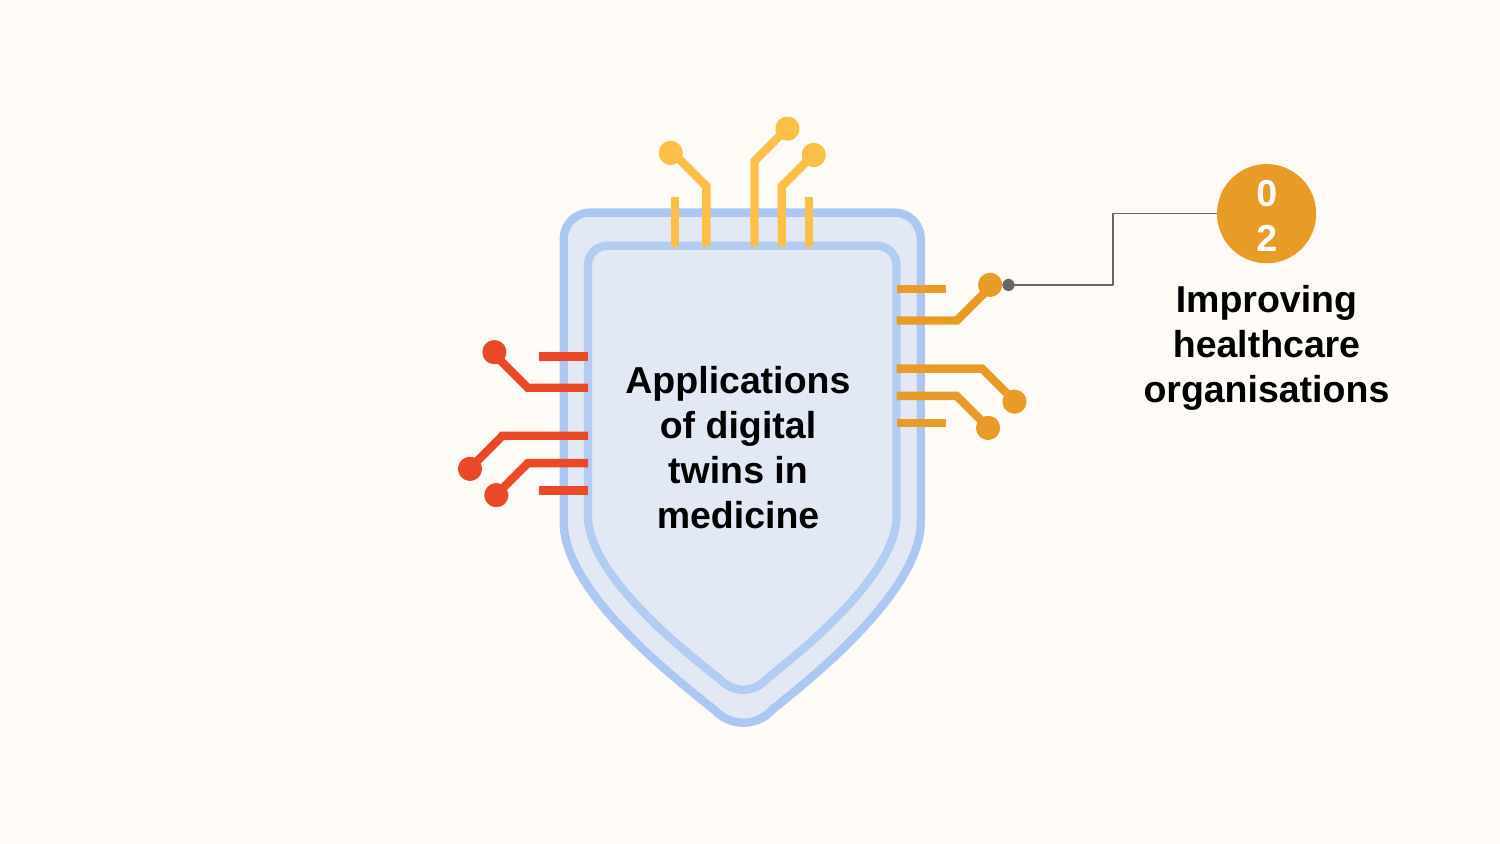

02

Improving healthcare organisations

Applications of digital twins in medicine